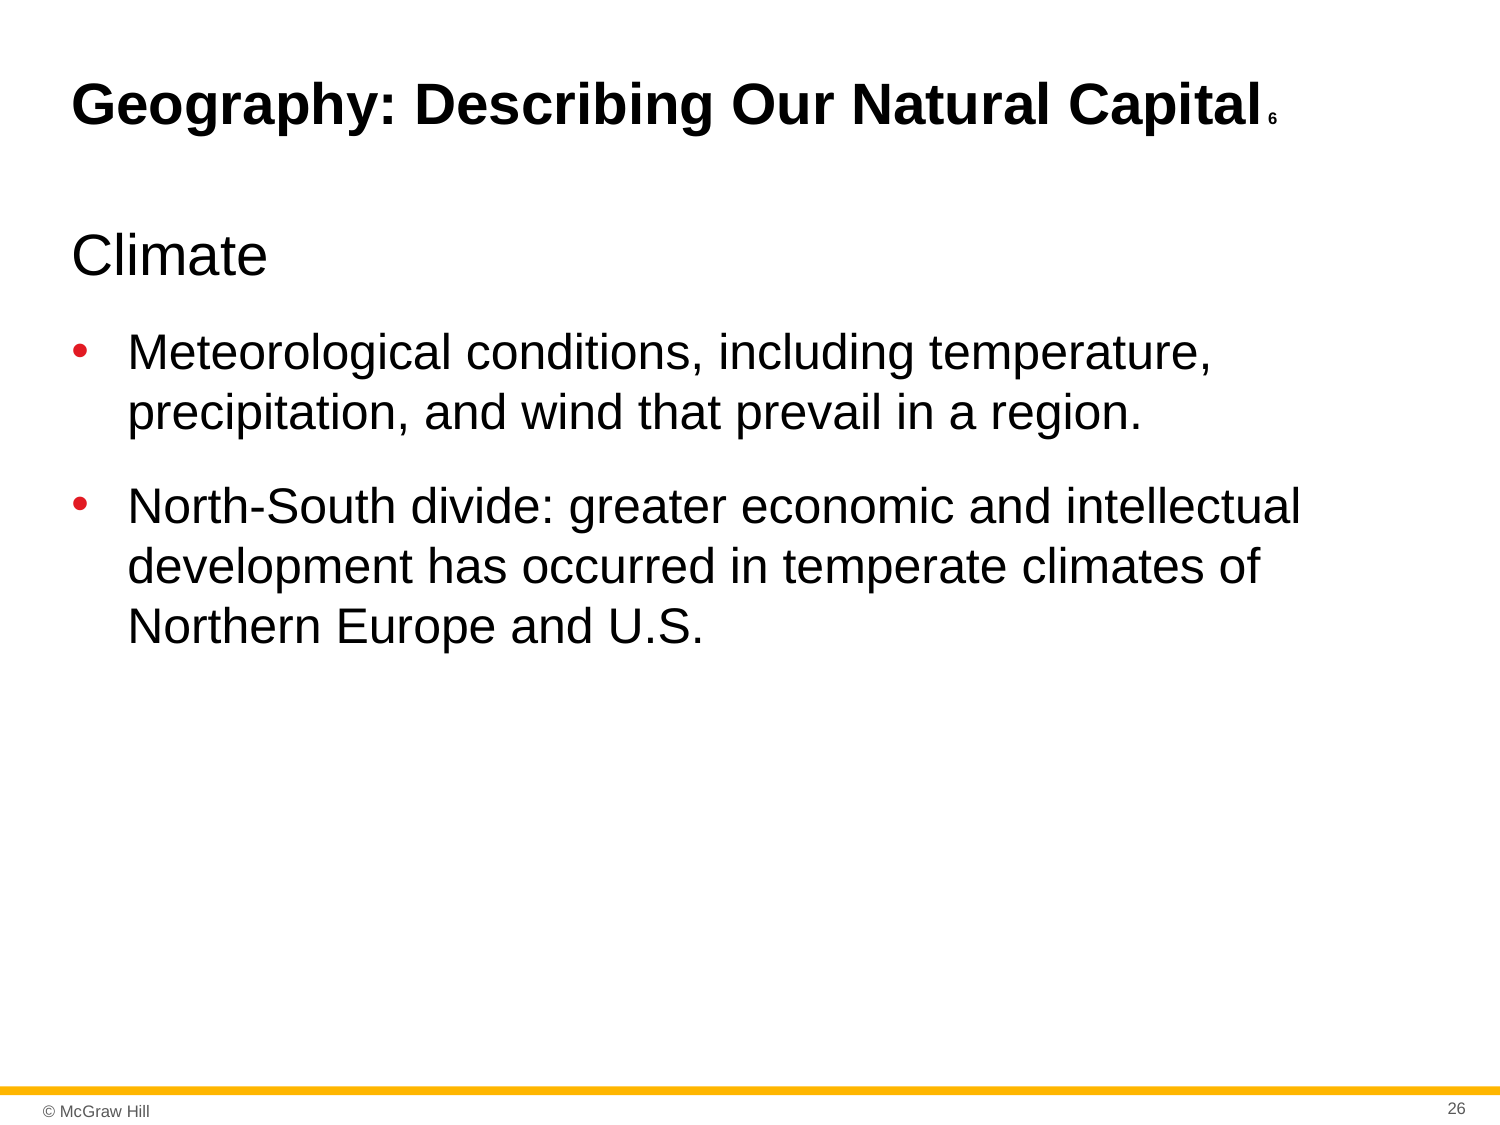

# Geography: Describing Our Natural Capital 6
Climate
Meteorological conditions, including temperature, precipitation, and wind that prevail in a region.
North-South divide: greater economic and intellectual development has occurred in temperate climates of Northern Europe and U.S.

26